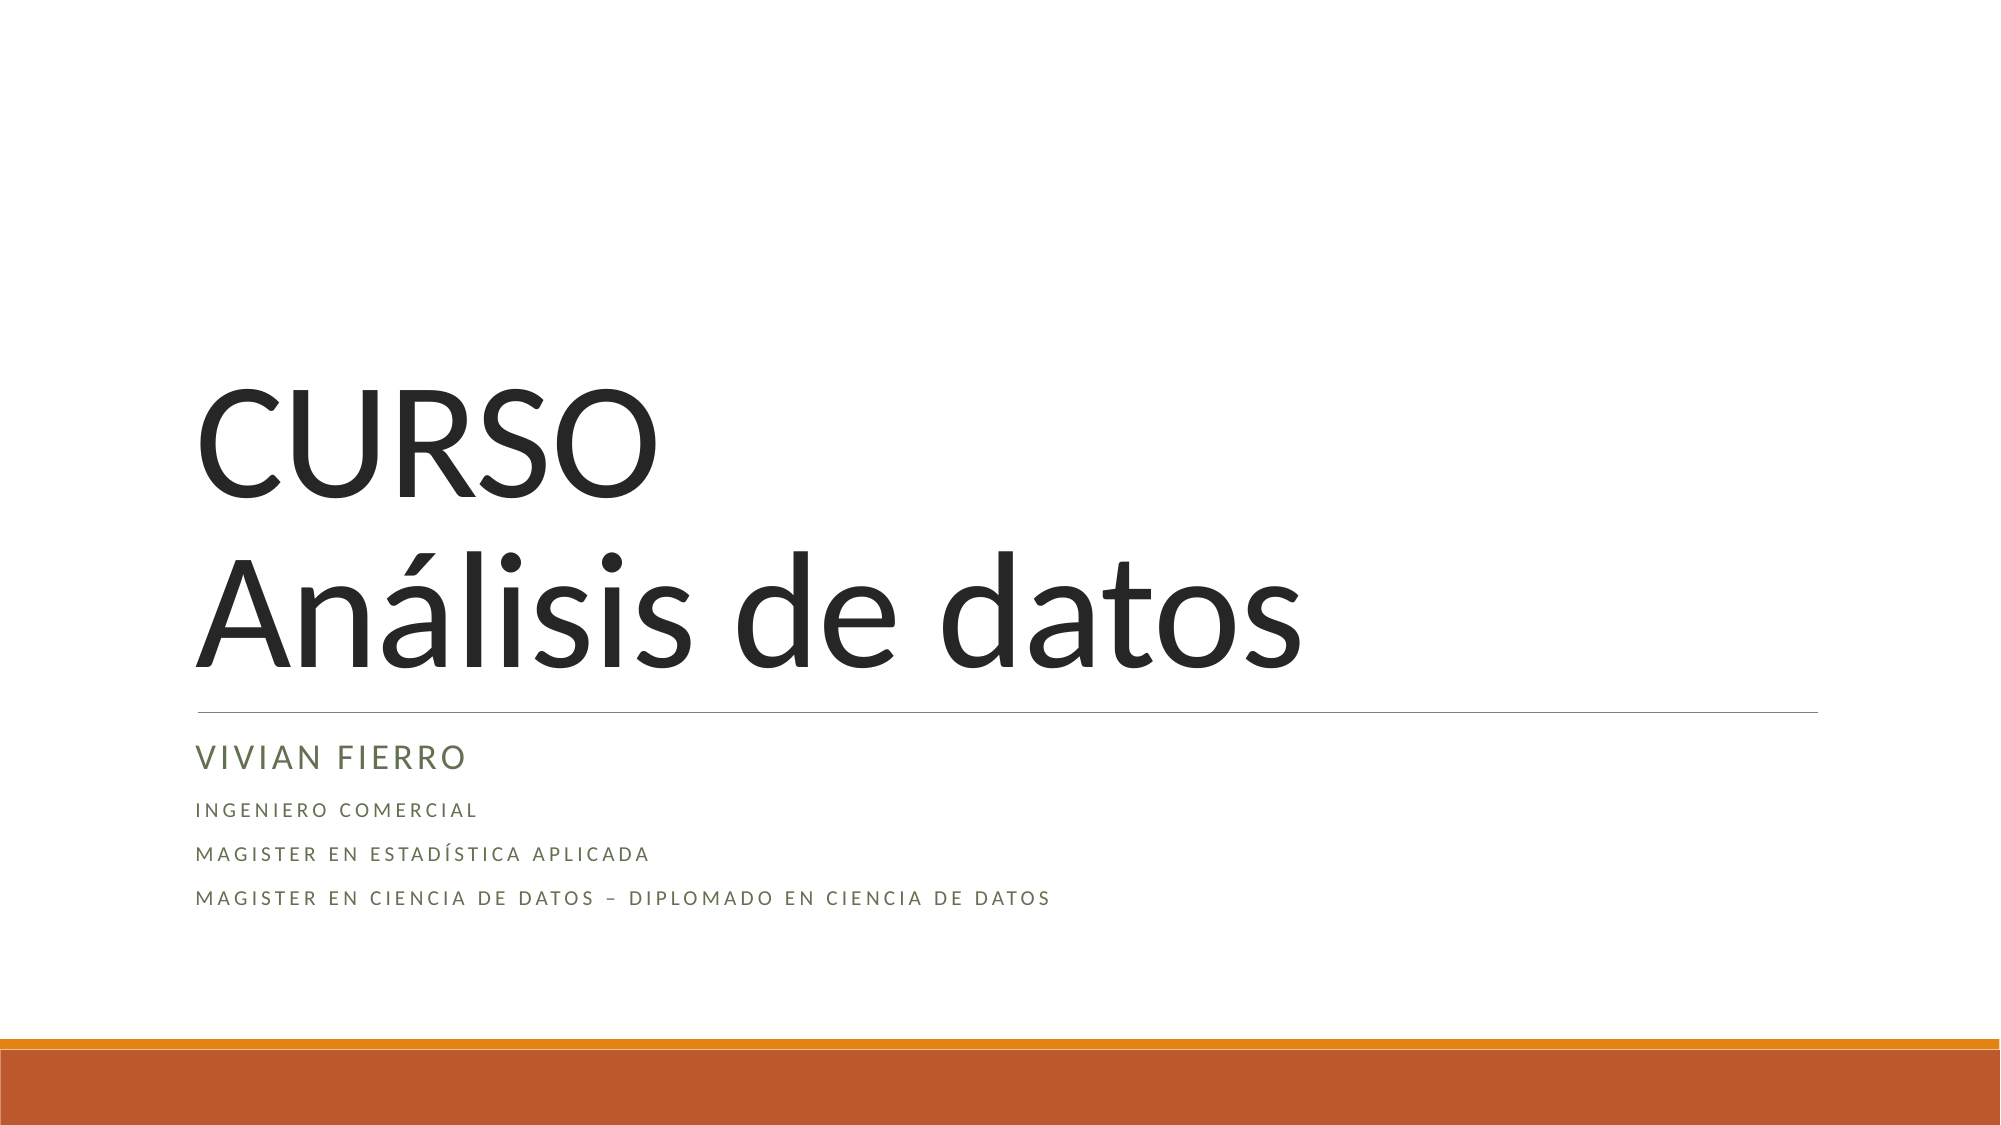

# CURSO Análisis de datos
Vivian fierro
Ingeniero comercial
Magister en estadística aplicada
Magister en ciencia de datos – diplomado en ciencia de datos